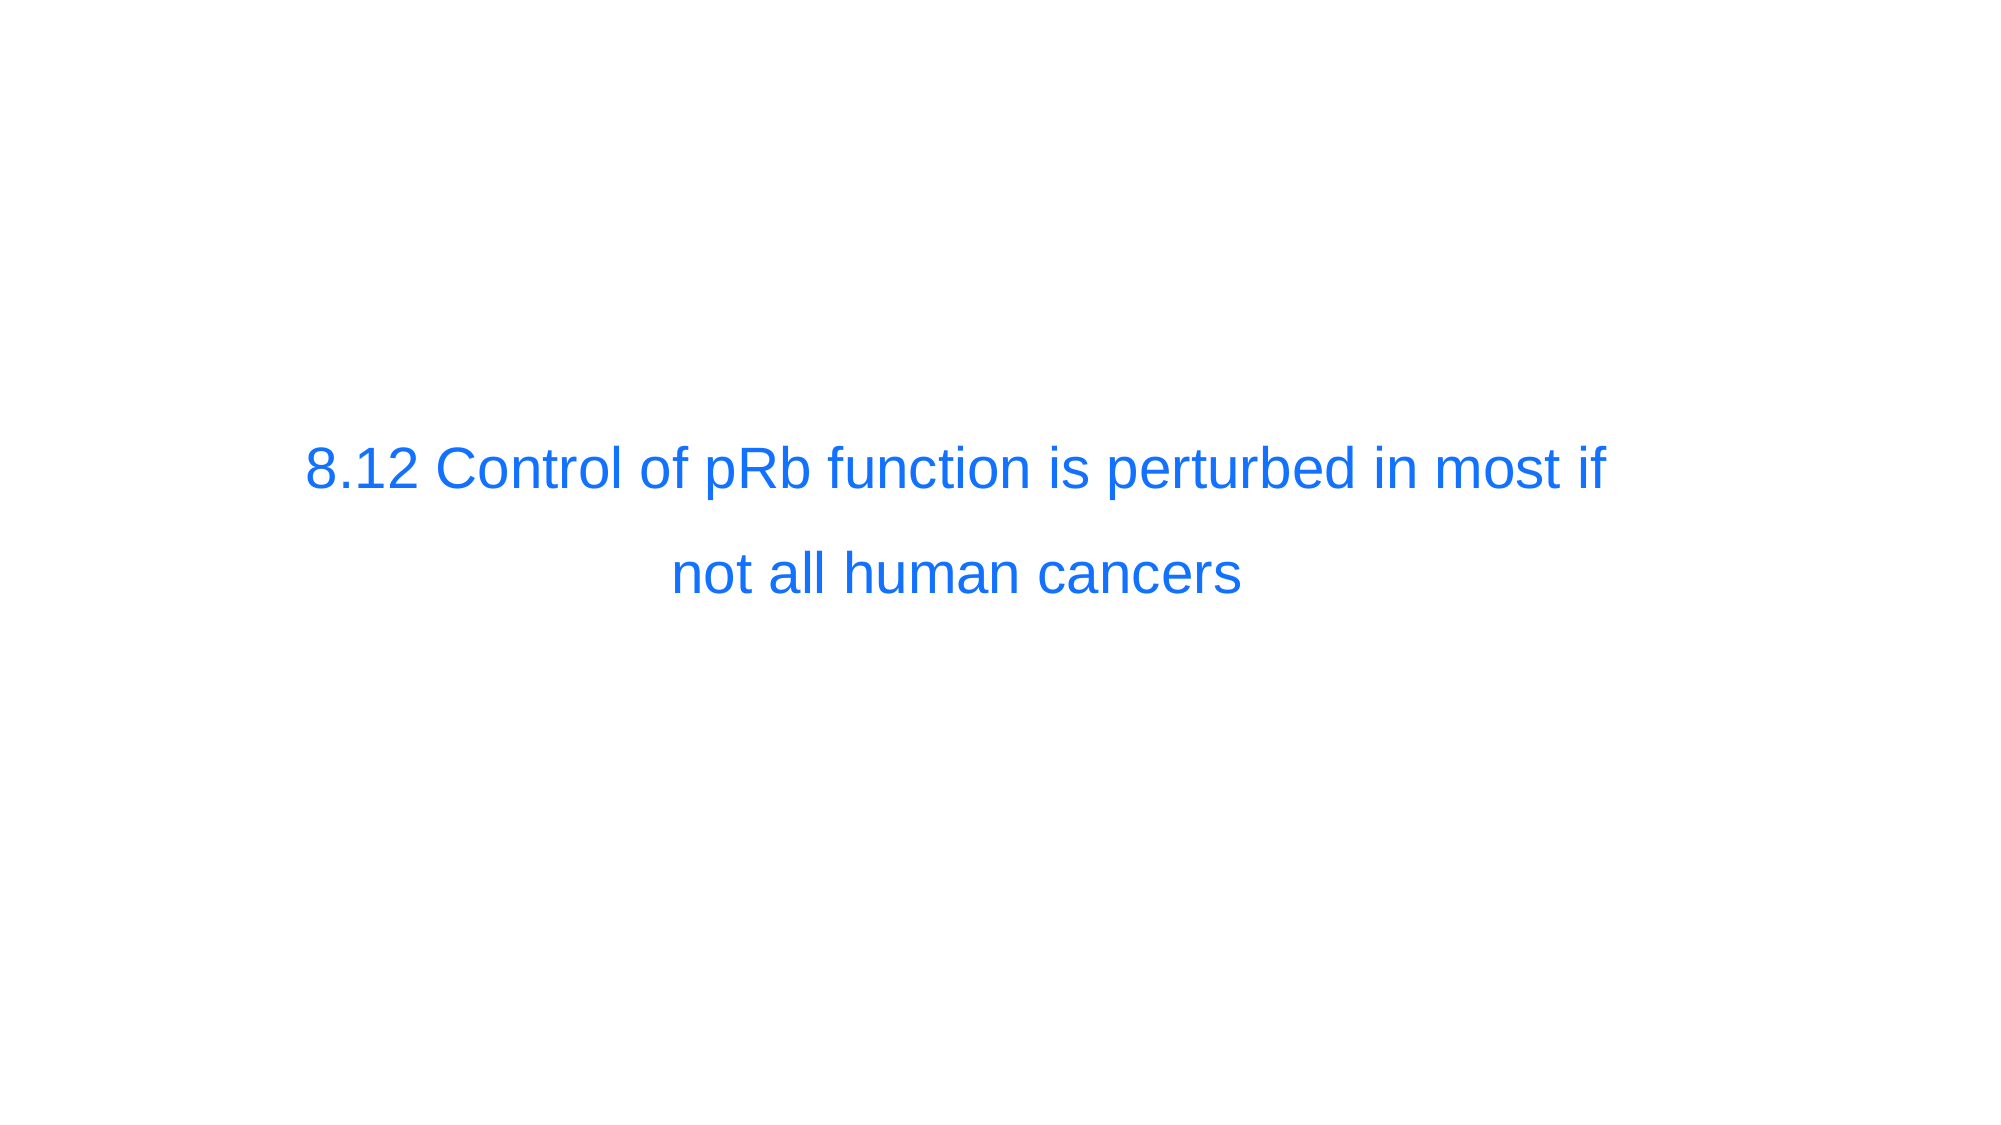

8.12 Control of pRb function is perturbed in most if not all human cancers